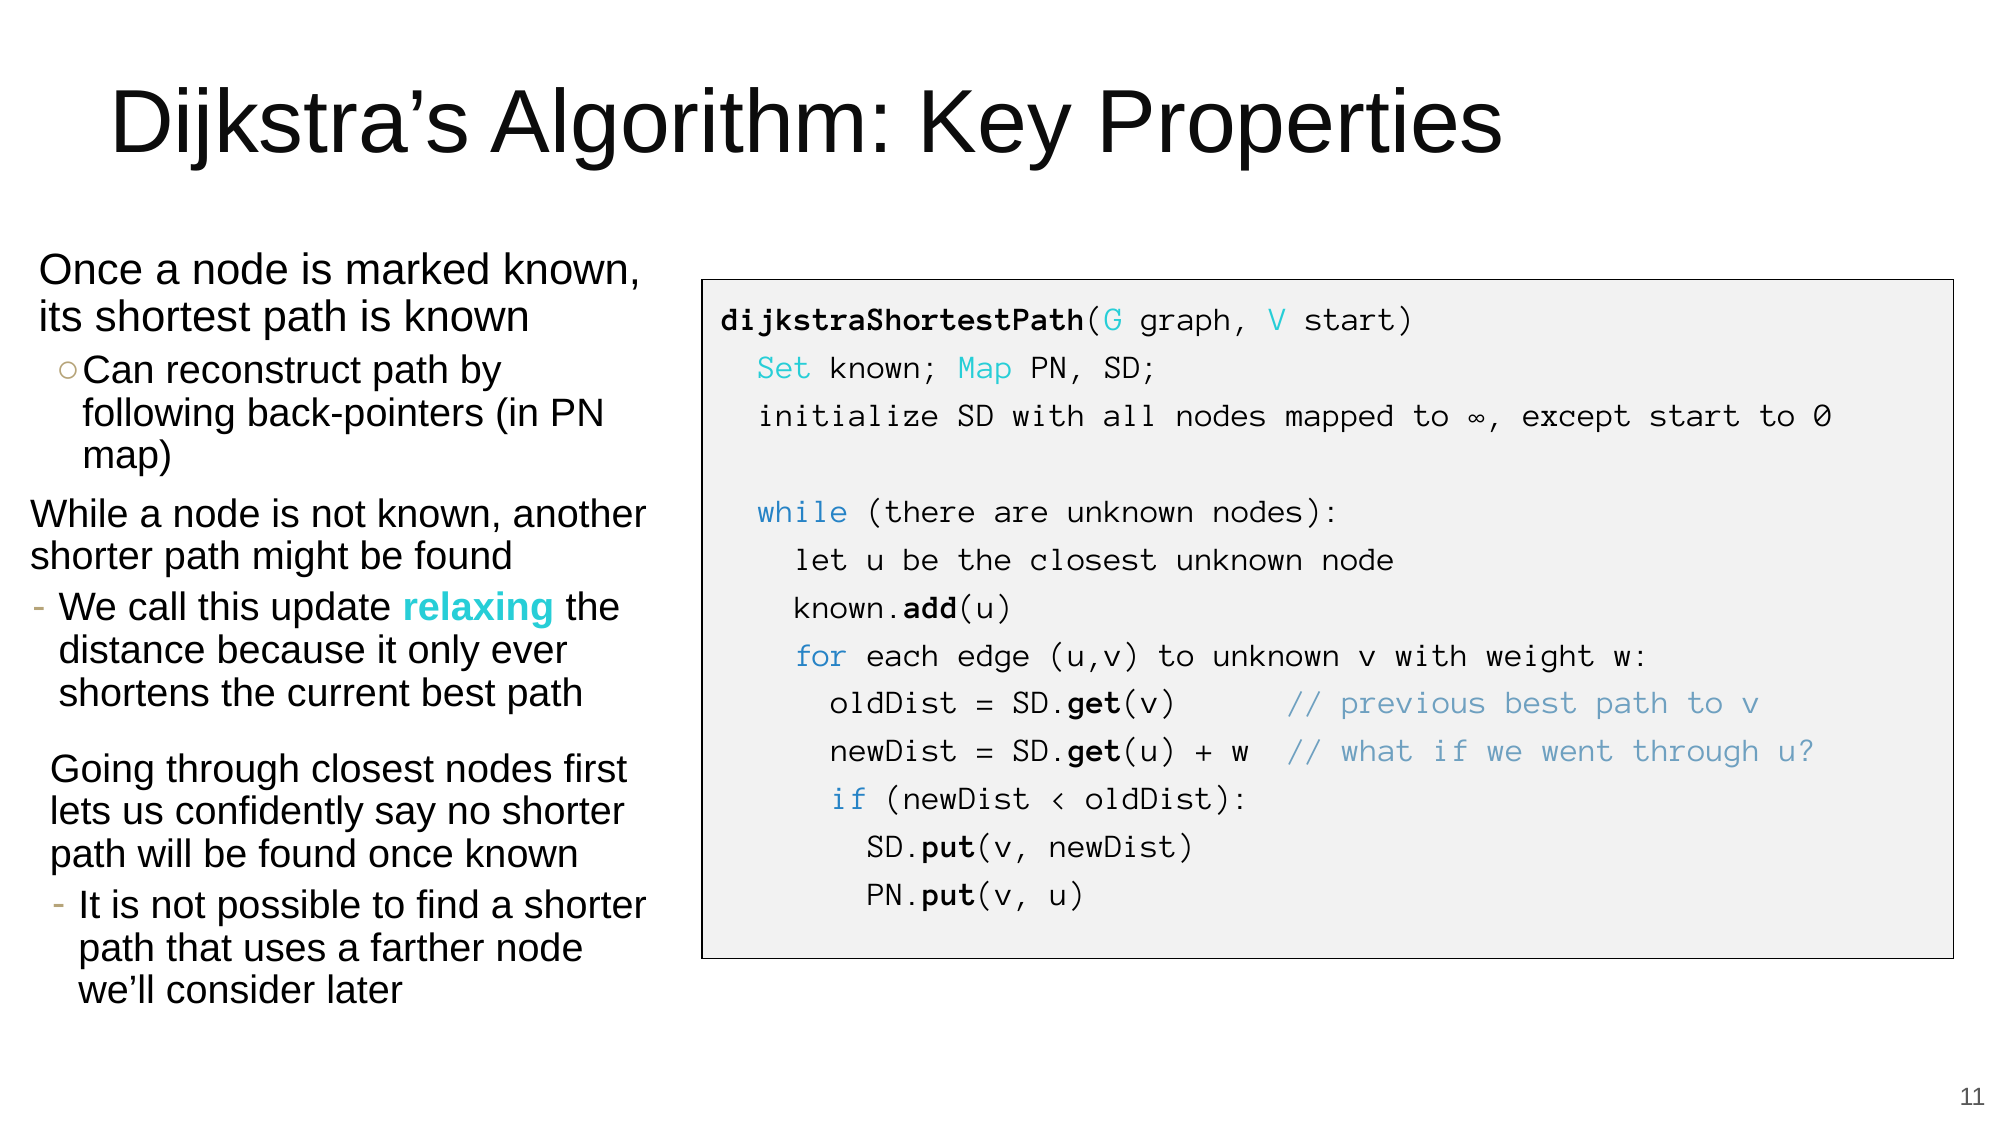

# Dijkstra’s Algorithm: Key Properties
Once a node is marked known, its shortest path is known
Can reconstruct path by following back-pointers (in PN map)
dijkstraShortestPath(G graph, V start)
  Set known; Map PN, SD;
  initialize SD with all nodes mapped to ∞, except start to 0

  while (there are unknown nodes):
    let u be the closest unknown node
    known.add(u)
    for each edge (u,v) to unknown v with weight w:
      oldDist = SD.get(v)      // previous best path to v
      newDist = SD.get(u) + w  // what if we went through u?
      if (newDist < oldDist):
        SD.put(v, newDist)
        PN.put(v, u)
While a node is not known, another shorter path might be found
We call this update relaxing the distance because it only ever shortens the current best path
Going through closest nodes first lets us confidently say no shorter path will be found once known
It is not possible to find a shorter path that uses a farther node we’ll consider later